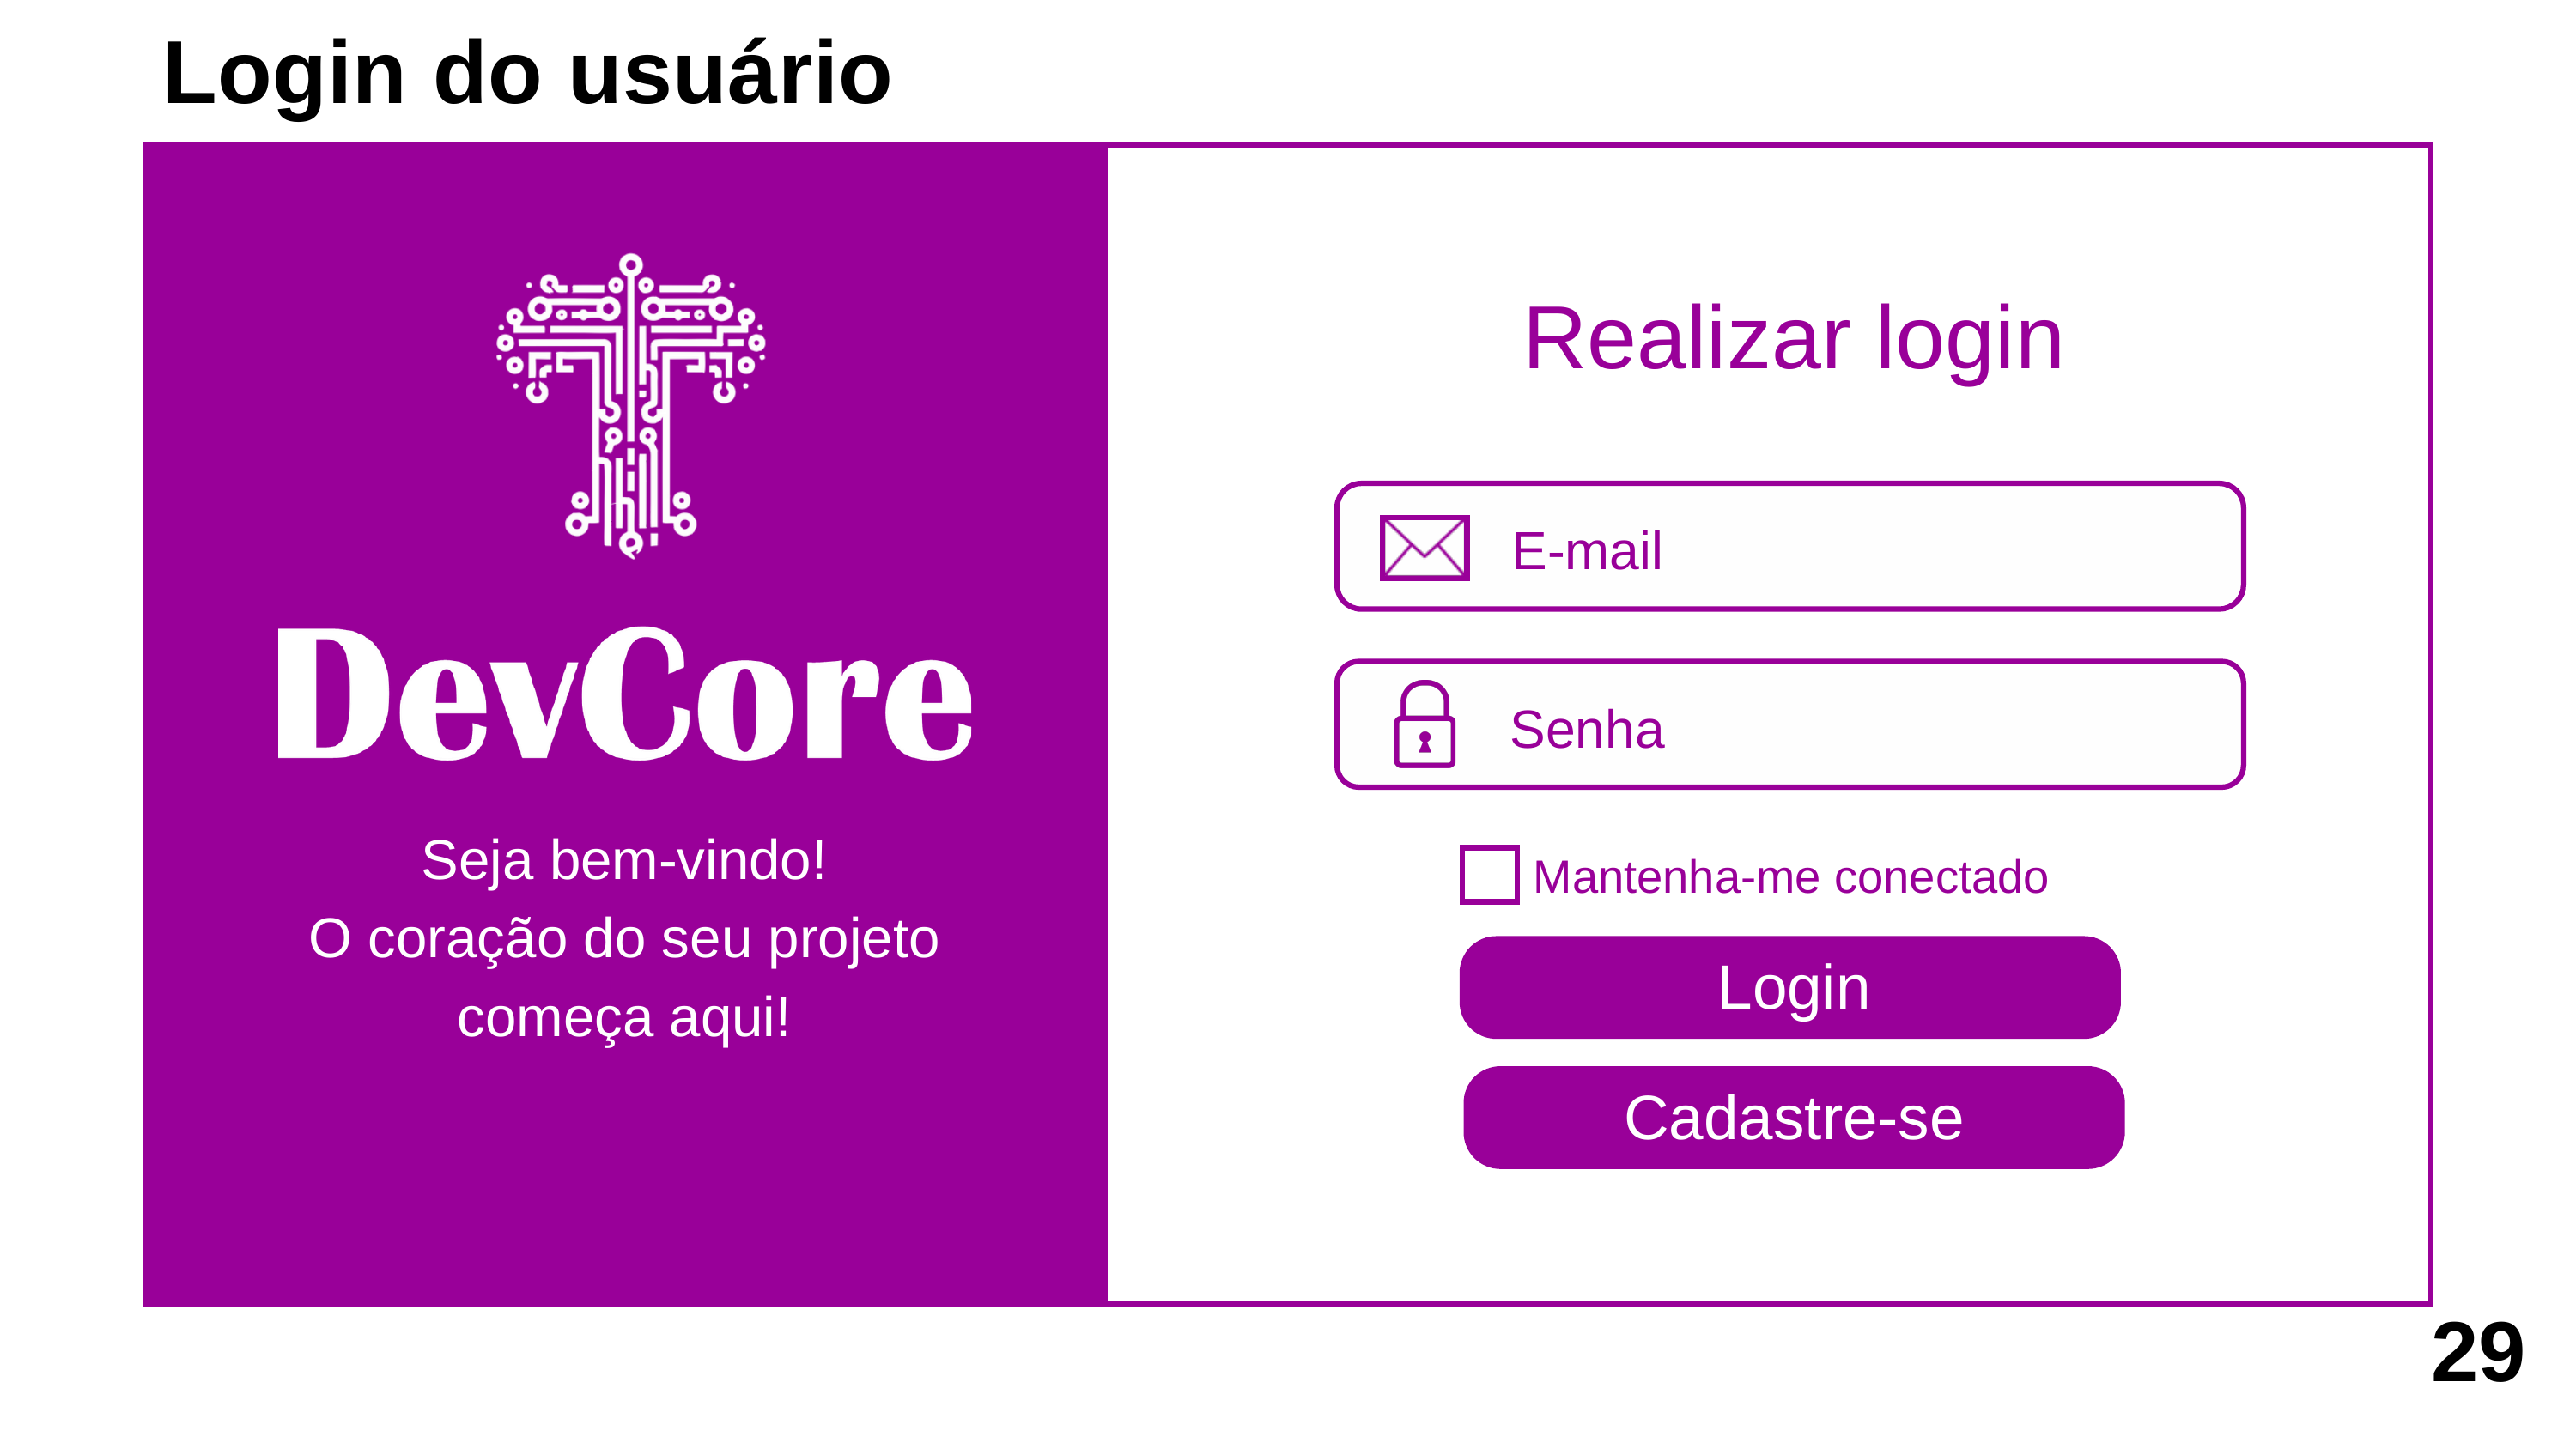

Login do usuário

Realizar login

E-mail

Senha
Seja bem-vindo!
O coração do seu projeto começa aqui!
Mantenha-me conectado

Login

Cadastre-se

29